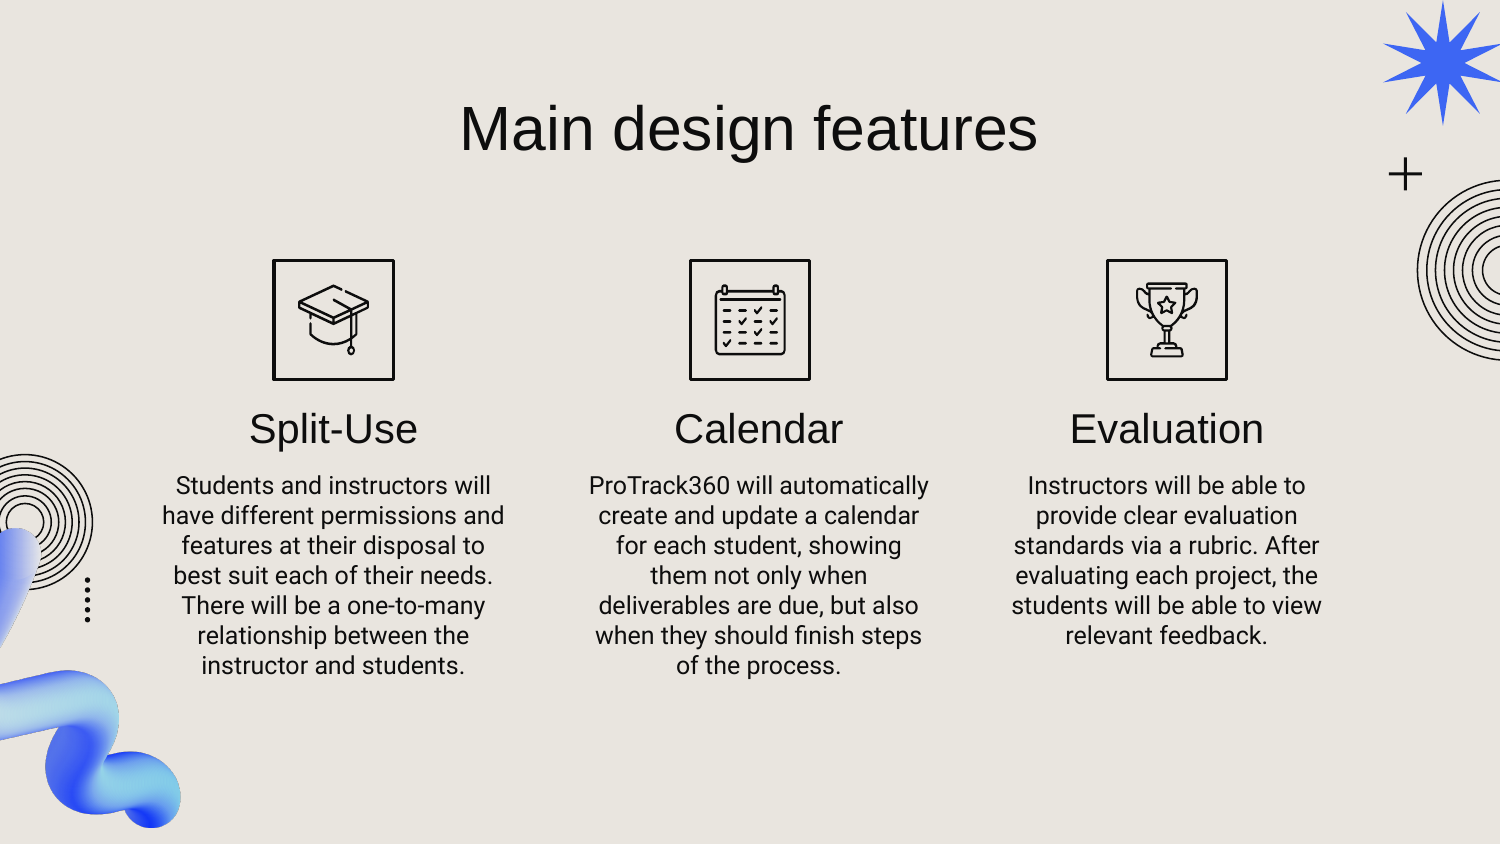

# Main design features

Calendar
Evaluation
Split-Use
ProTrack360 will automatically create and update a calendar for each student, showing them not only when deliverables are due, but also when they should finish steps of the process.
Instructors will be able to provide clear evaluation standards via a rubric. After evaluating each project, the students will be able to view relevant feedback.
Students and instructors will have different permissions and features at their disposal to best suit each of their needs. There will be a one-to-many relationship between the instructor and students.